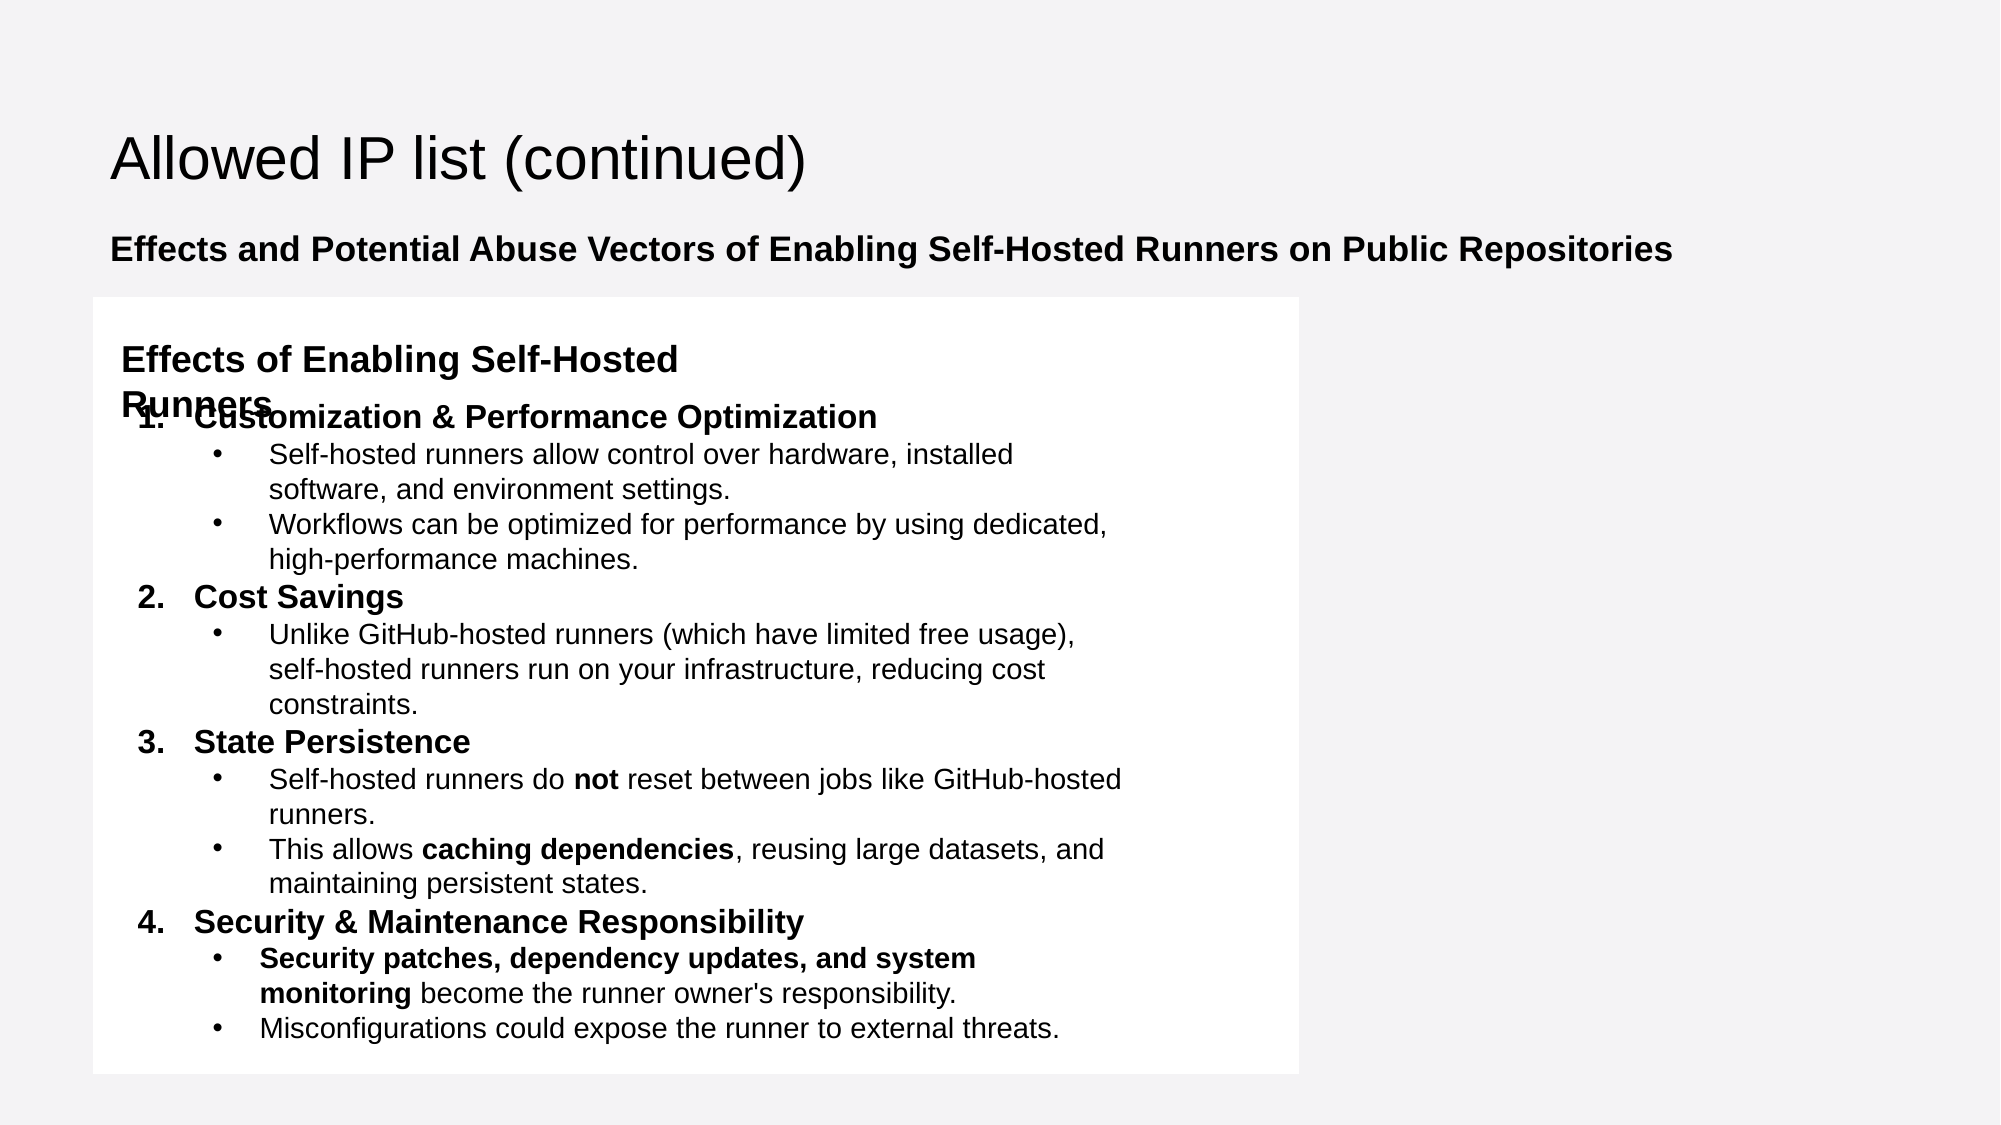

# Allowed IP list (continued)
Effects and Potential Abuse Vectors of Enabling Self-Hosted Runners on Public Repositories

Effects of Enabling Self-Hosted Runners
Customization & Performance Optimization
Self-hosted runners allow control over hardware, installed software, and environment settings.
Workflows can be optimized for performance by using dedicated, high-performance machines.
Cost Savings
Unlike GitHub-hosted runners (which have limited free usage), self-hosted runners run on your infrastructure, reducing cost constraints.
State Persistence
Self-hosted runners do not reset between jobs like GitHub-hosted runners.
This allows caching dependencies, reusing large datasets, and maintaining persistent states.
Security & Maintenance Responsibility
Security patches, dependency updates, and system monitoring become the runner owner's responsibility.
Misconfigurations could expose the runner to external threats.
© Copyright Microsoft Corporation. All rights reserved.